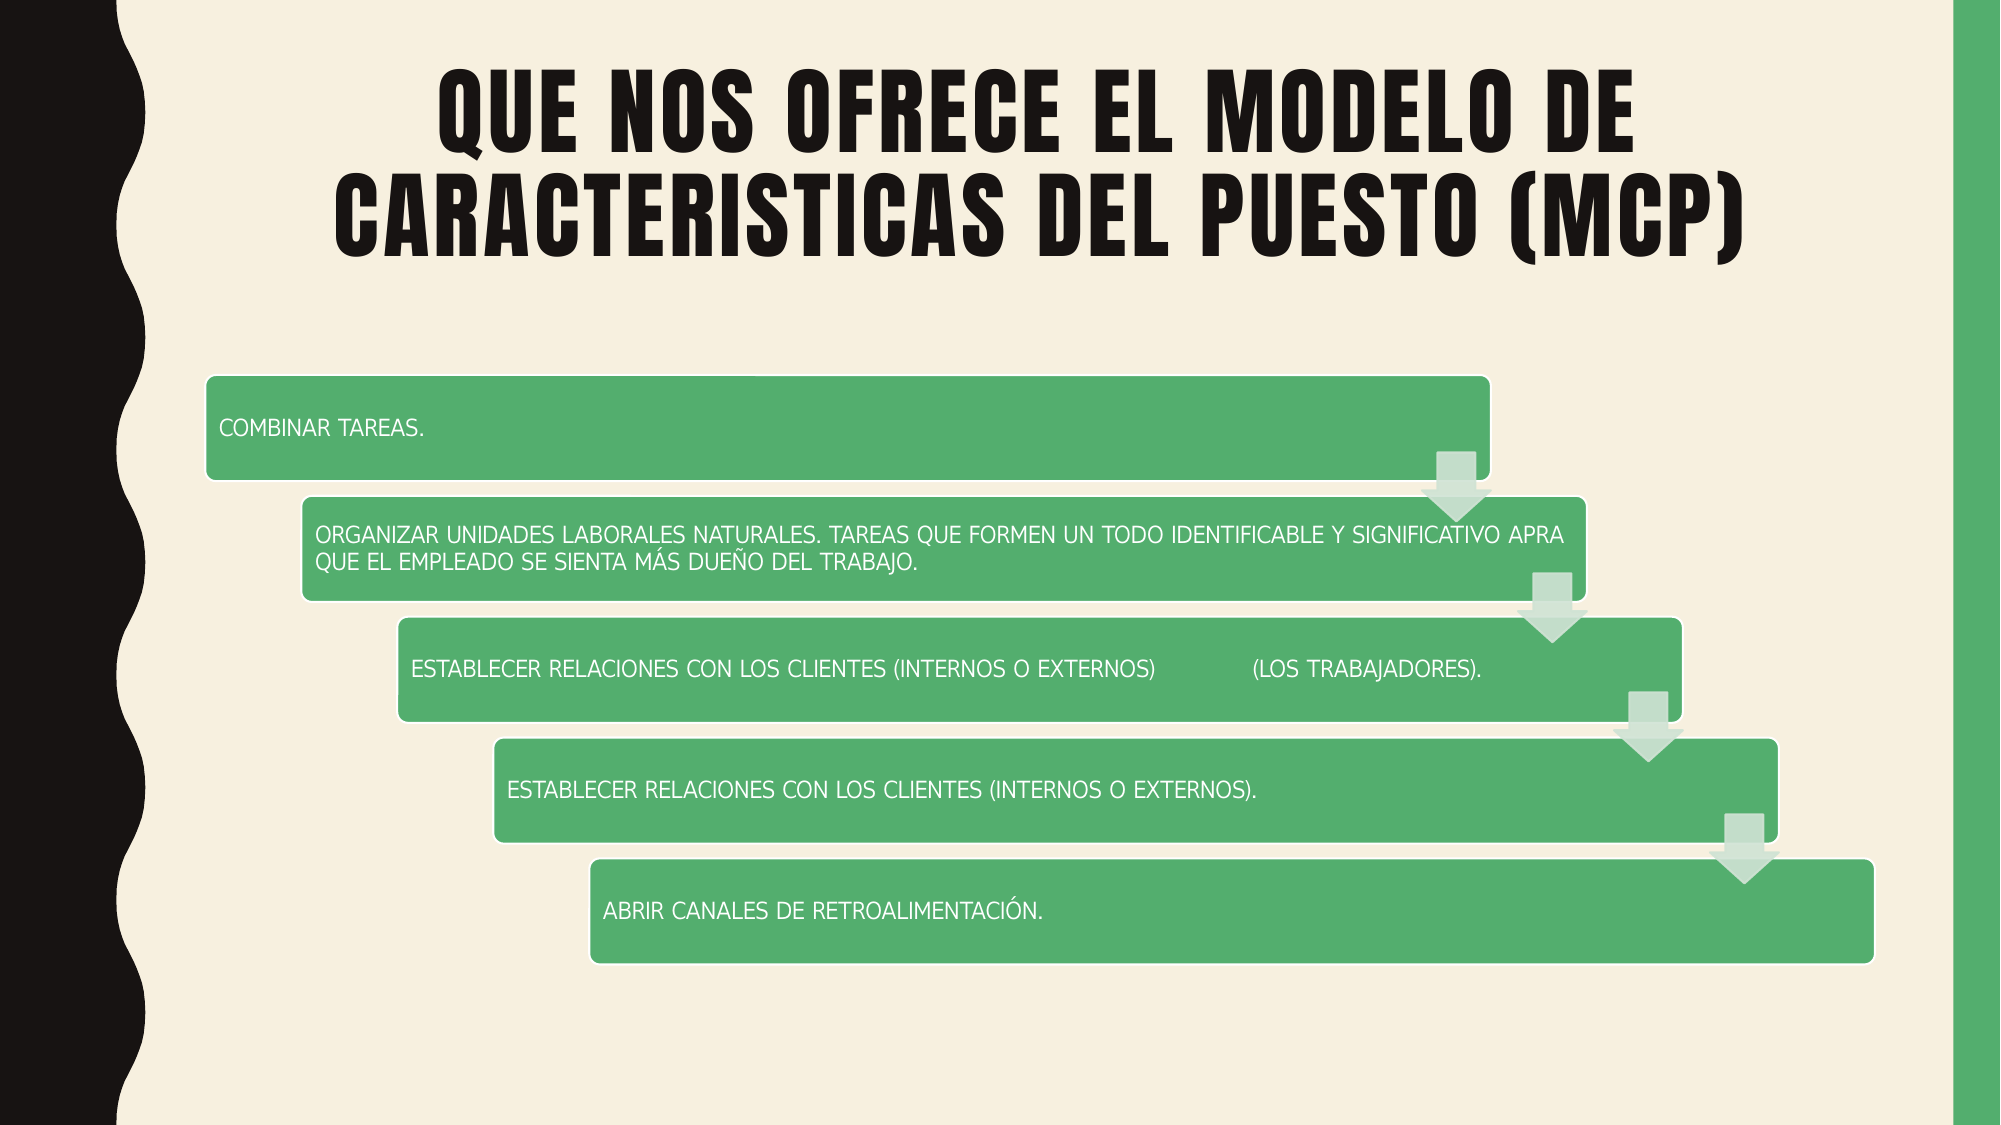

# QUE NOS OFRECE EL MODELO DE CARACTERISTICAS DEL PUESTO (MCP)
COMBINAR TAREAS.
ORGANIZAR UNIDADES LABORALES NATURALES. TAREAS QUE FORMEN UN TODO IDENTIFICABLE Y SIGNIFICATIVO APRA QUE EL EMPLEADO SE SIENTA MÁS DUEÑO DEL TRABAJO.
ESTABLECER RELACIONES CON LOS CLIENTES (INTERNOS O EXTERNOS)             (LOS TRABAJADORES).
ESTABLECER RELACIONES CON LOS CLIENTES (INTERNOS O EXTERNOS).
ABRIR CANALES DE RETROALIMENTACIÓN.